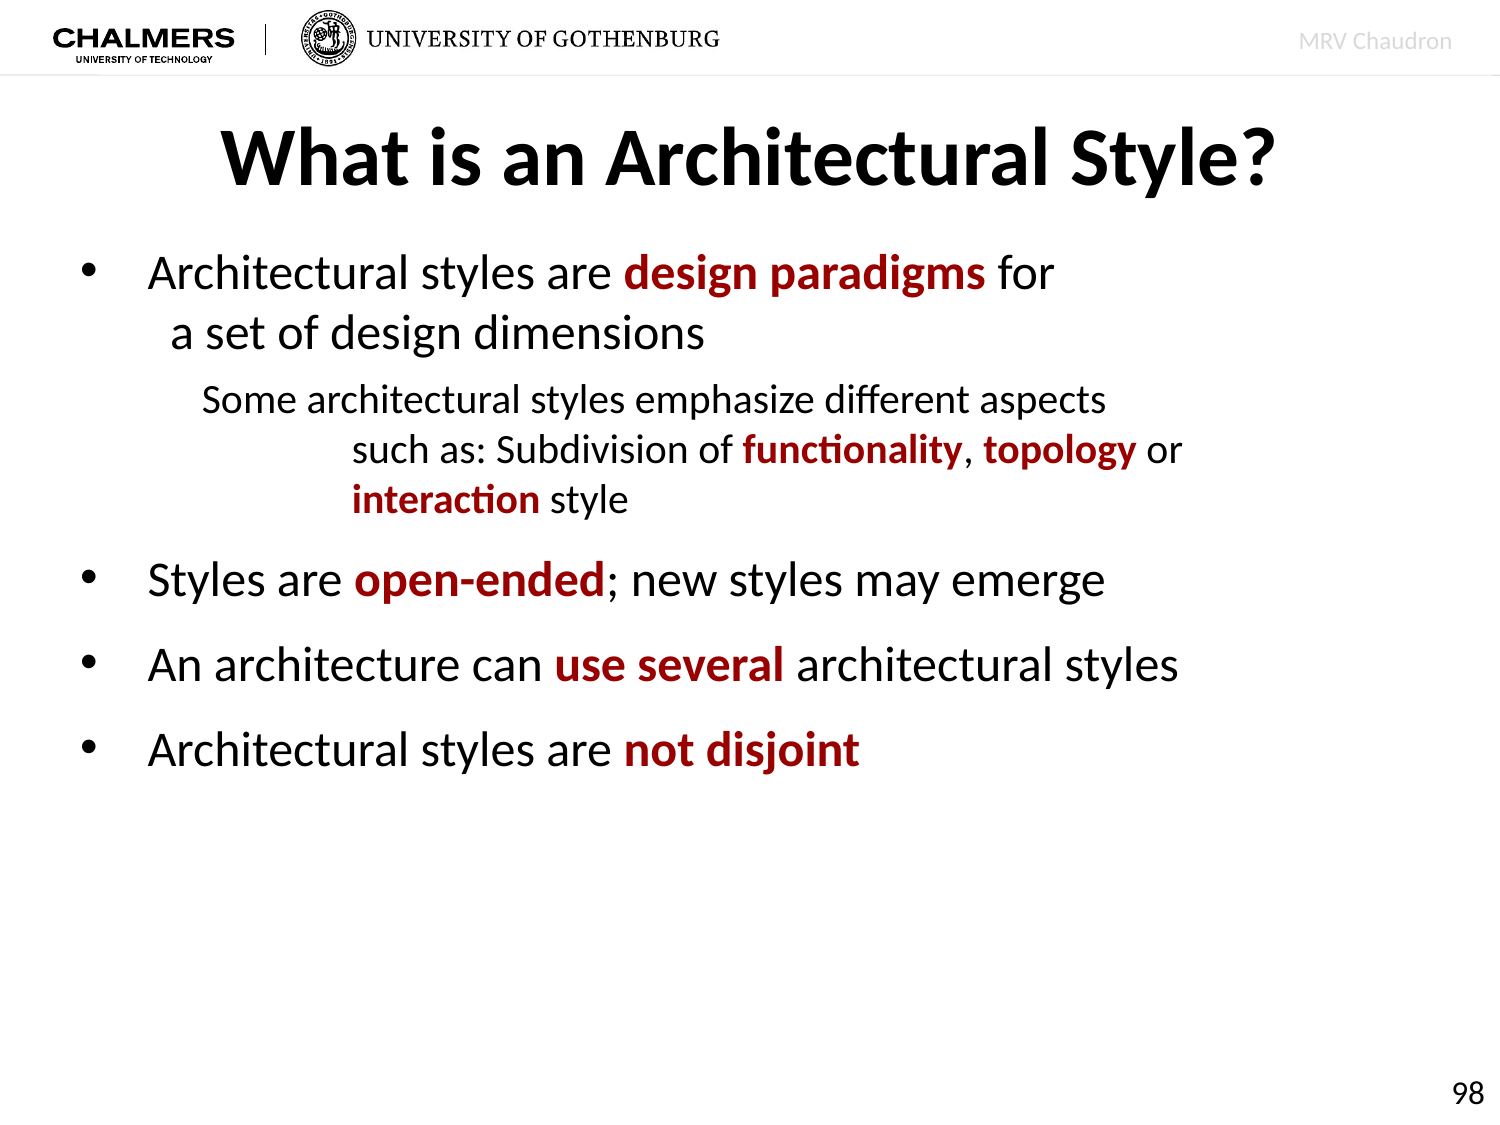

# What is an Architectural Style?
 Architectural styles are design paradigms for
   a set of design dimensions
	Some architectural styles emphasize different aspects
	such as: Subdivision of functionality, topology or
	interaction style
 Styles are open-ended; new styles may emerge
 An architecture can use several architectural styles
 Architectural styles are not disjoint
98